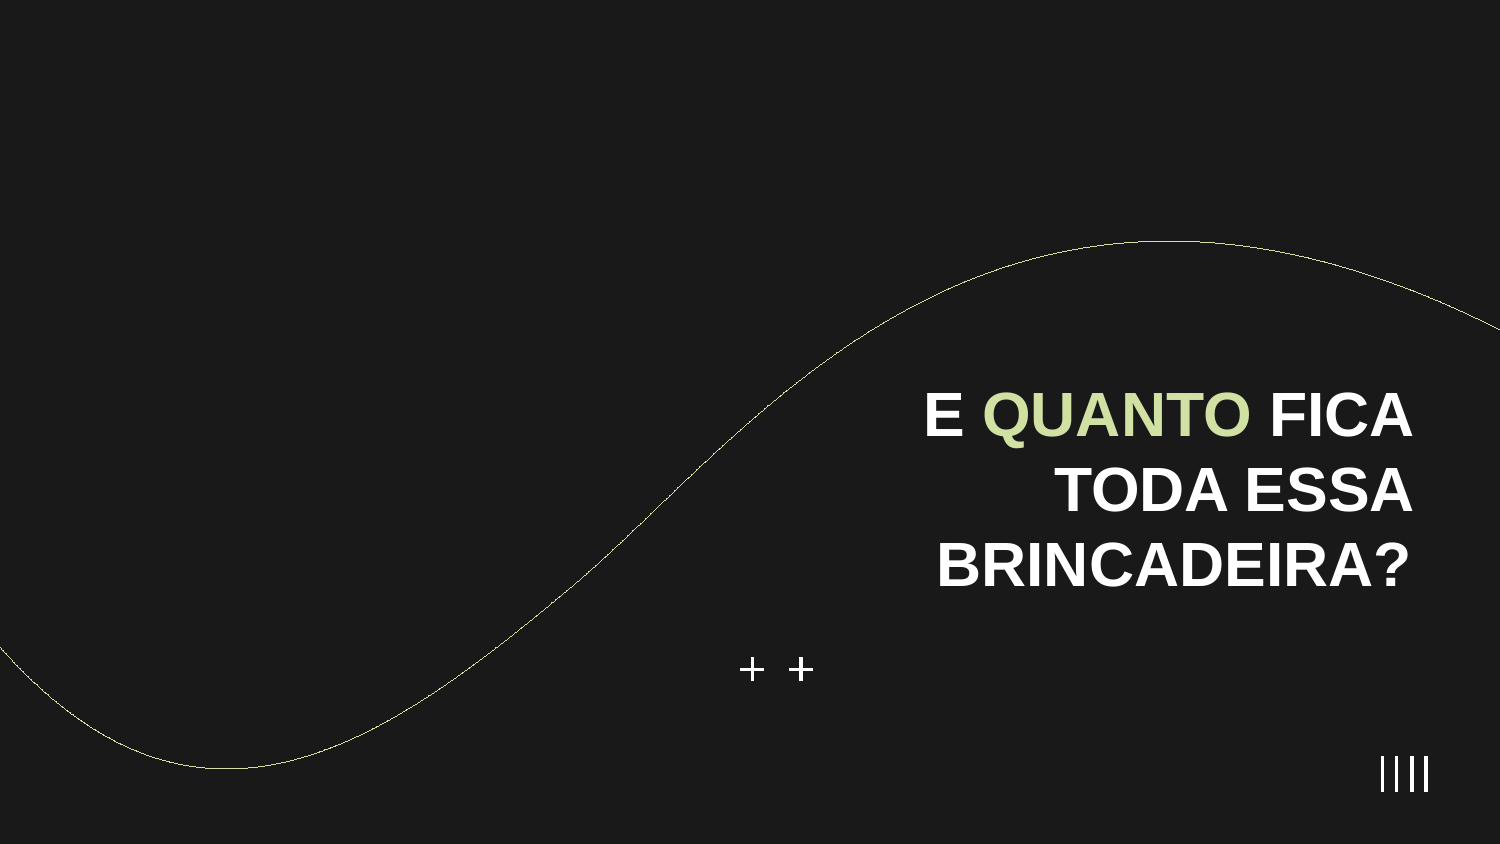

# E QUANTO FICA TODA ESSA BRINCADEIRA?